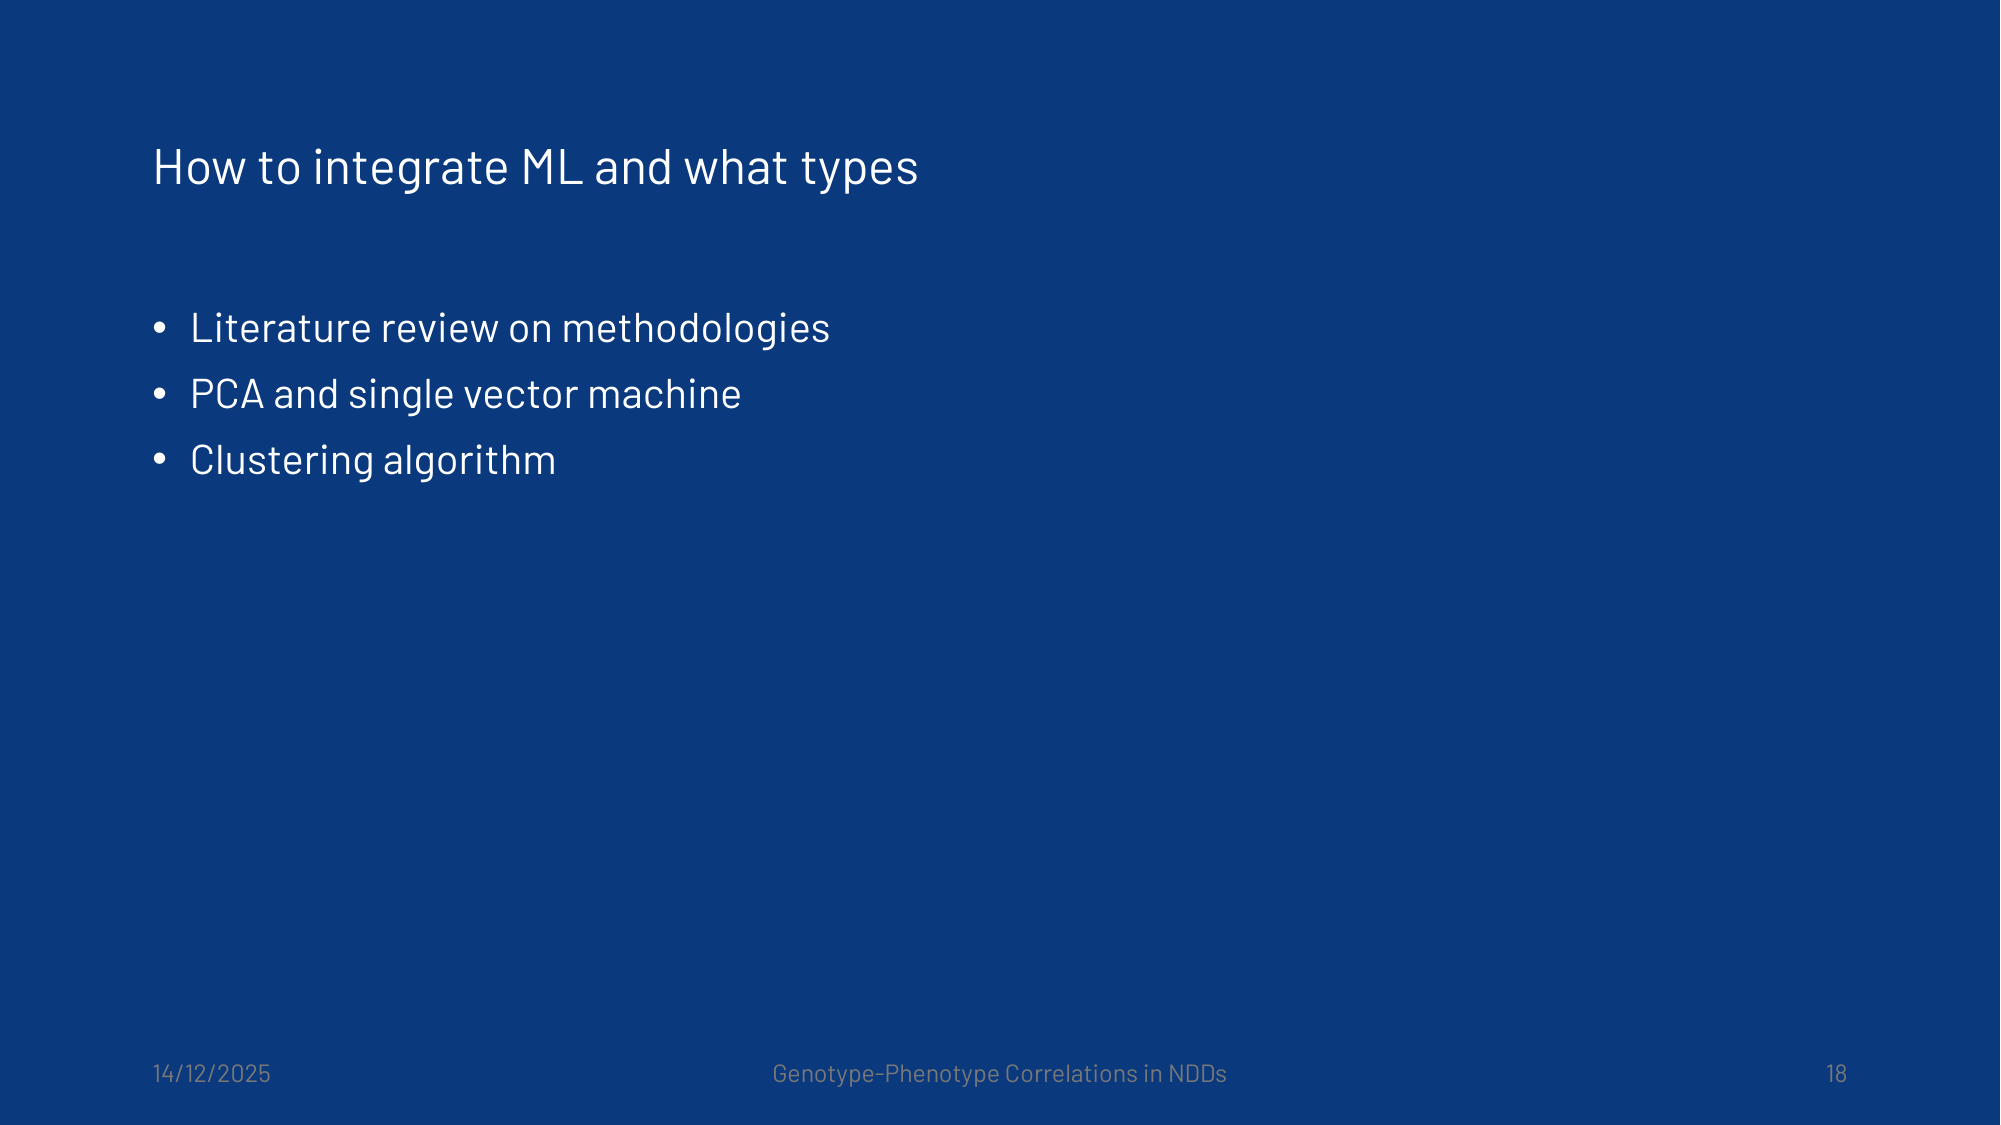

# How to integrate ML and what types
Literature review on methodologies
PCA and single vector machine
Clustering algorithm

14/12/2025
Genotype-Phenotype Correlations in NDDs
18